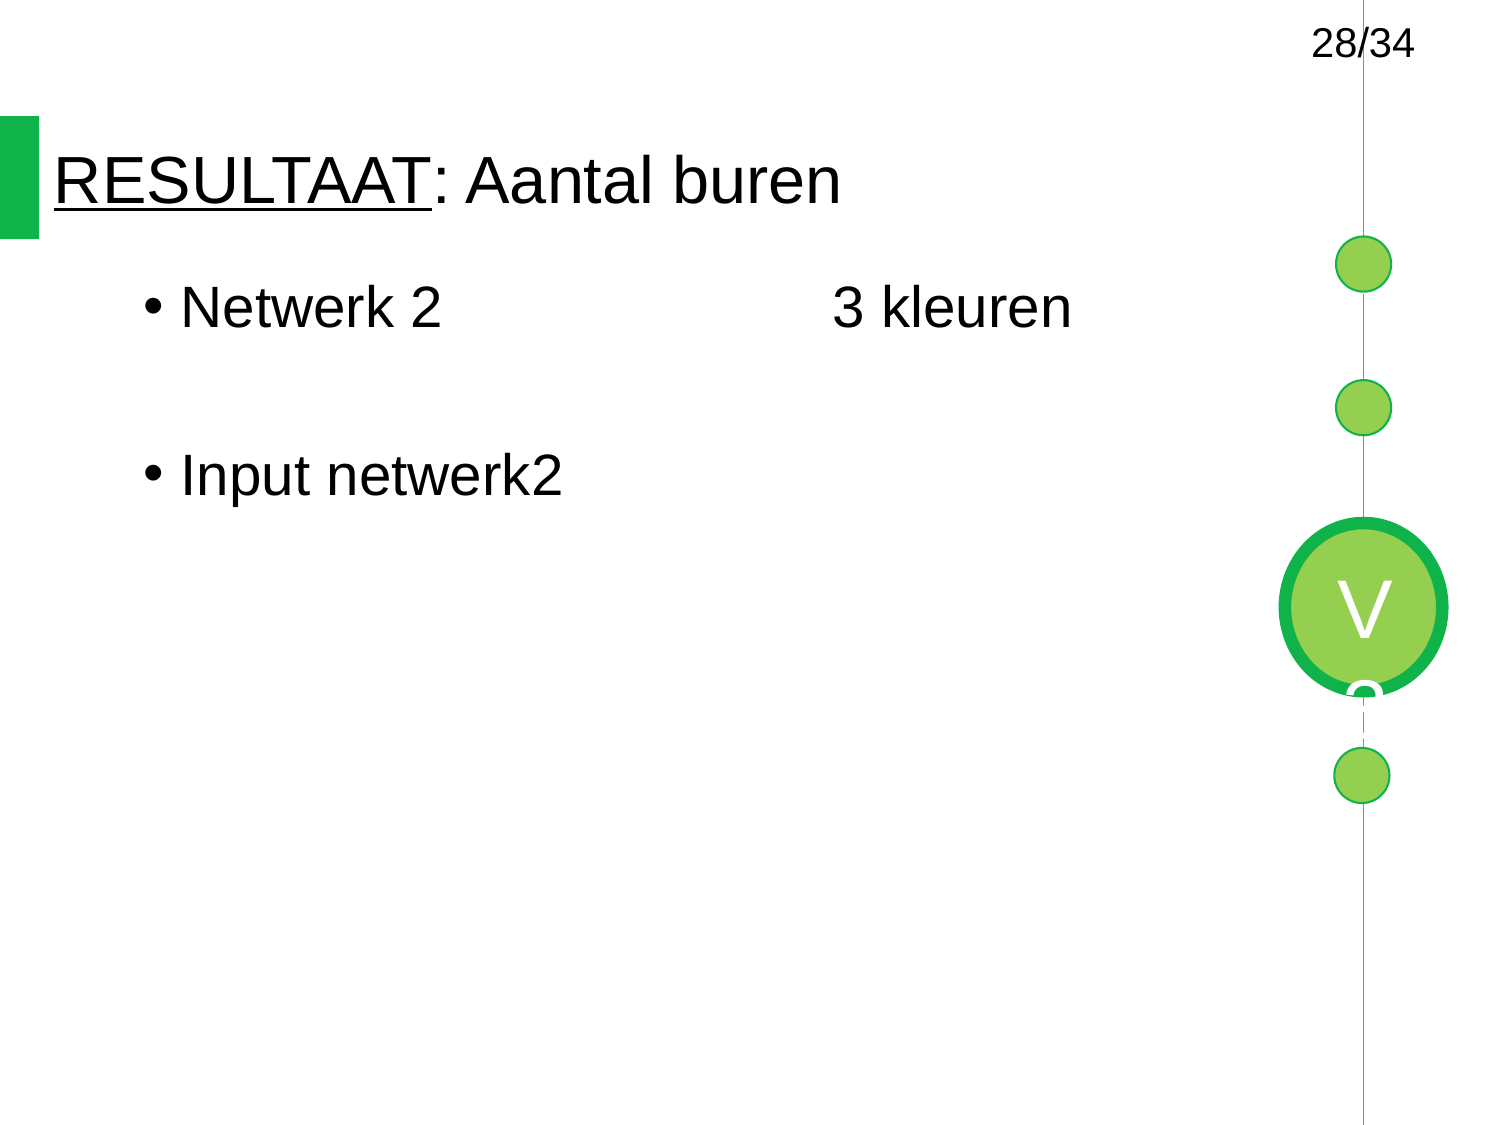

28/34

RESULTAAT: Aantal buren

Netwerk 2                        3 kleuren

Input netwerk2

1

V3